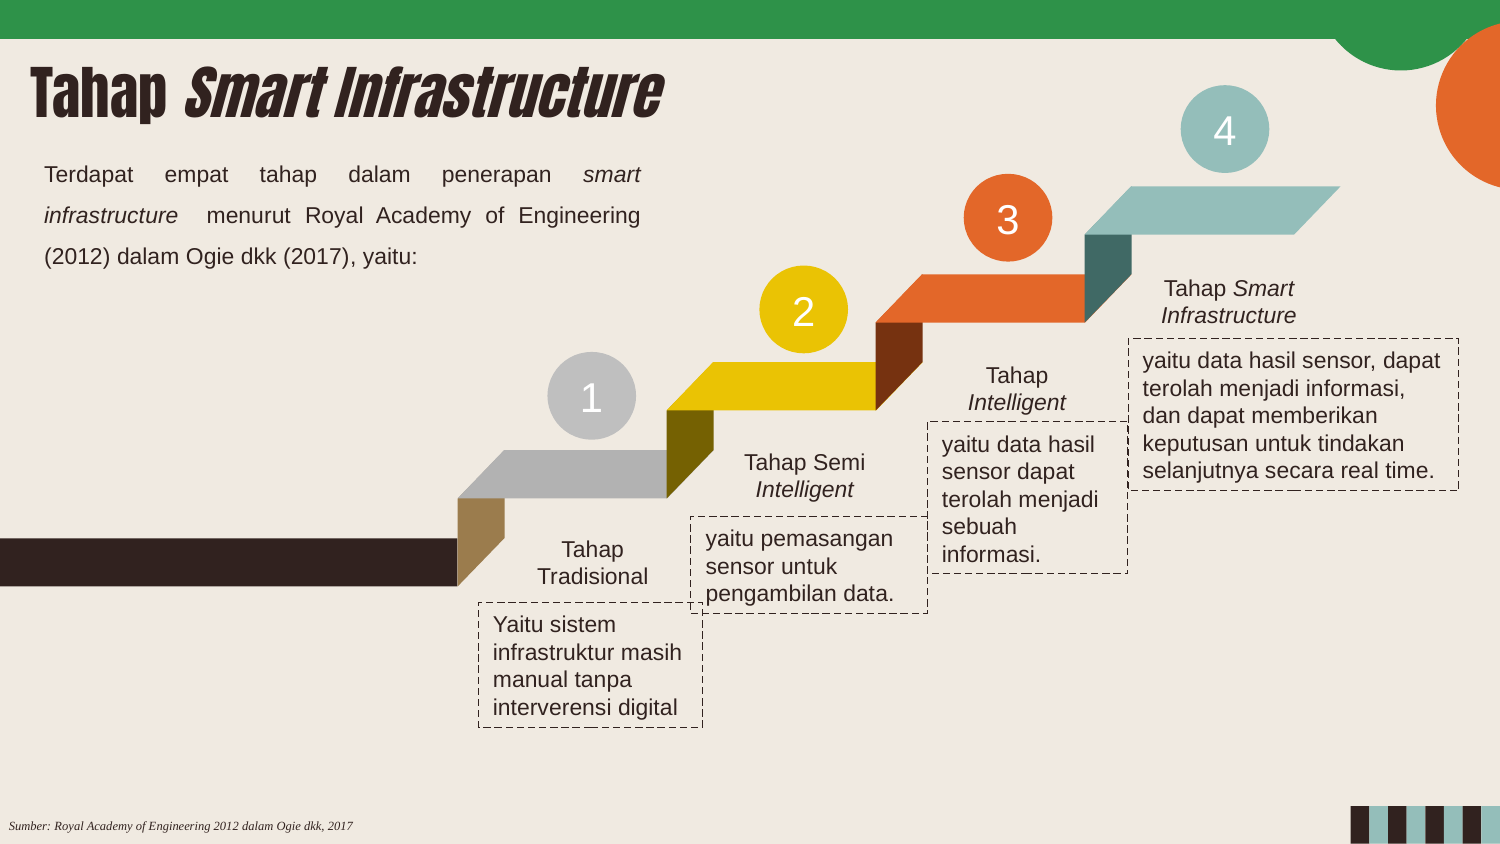

# Tahap Smart Infrastructure
4
3

Tahap Smart Infrastructure
2

Tahap Intelligent
1

Tahap Semi Intelligent

Tahap Tradisional

Terdapat empat tahap dalam penerapan smart infrastructure  menurut Royal Academy of Engineering (2012) dalam Ogie dkk (2017), yaitu:
yaitu data hasil sensor, dapat terolah menjadi informasi, dan dapat memberikan keputusan untuk tindakan selanjutnya secara real time.
yaitu data hasil sensor dapat terolah menjadi sebuah informasi.
yaitu pemasangan sensor untuk pengambilan data.
Yaitu sistem infrastruktur masih manual tanpa interverensi digital
Sumber: Royal Academy of Engineering 2012 dalam Ogie dkk, 2017